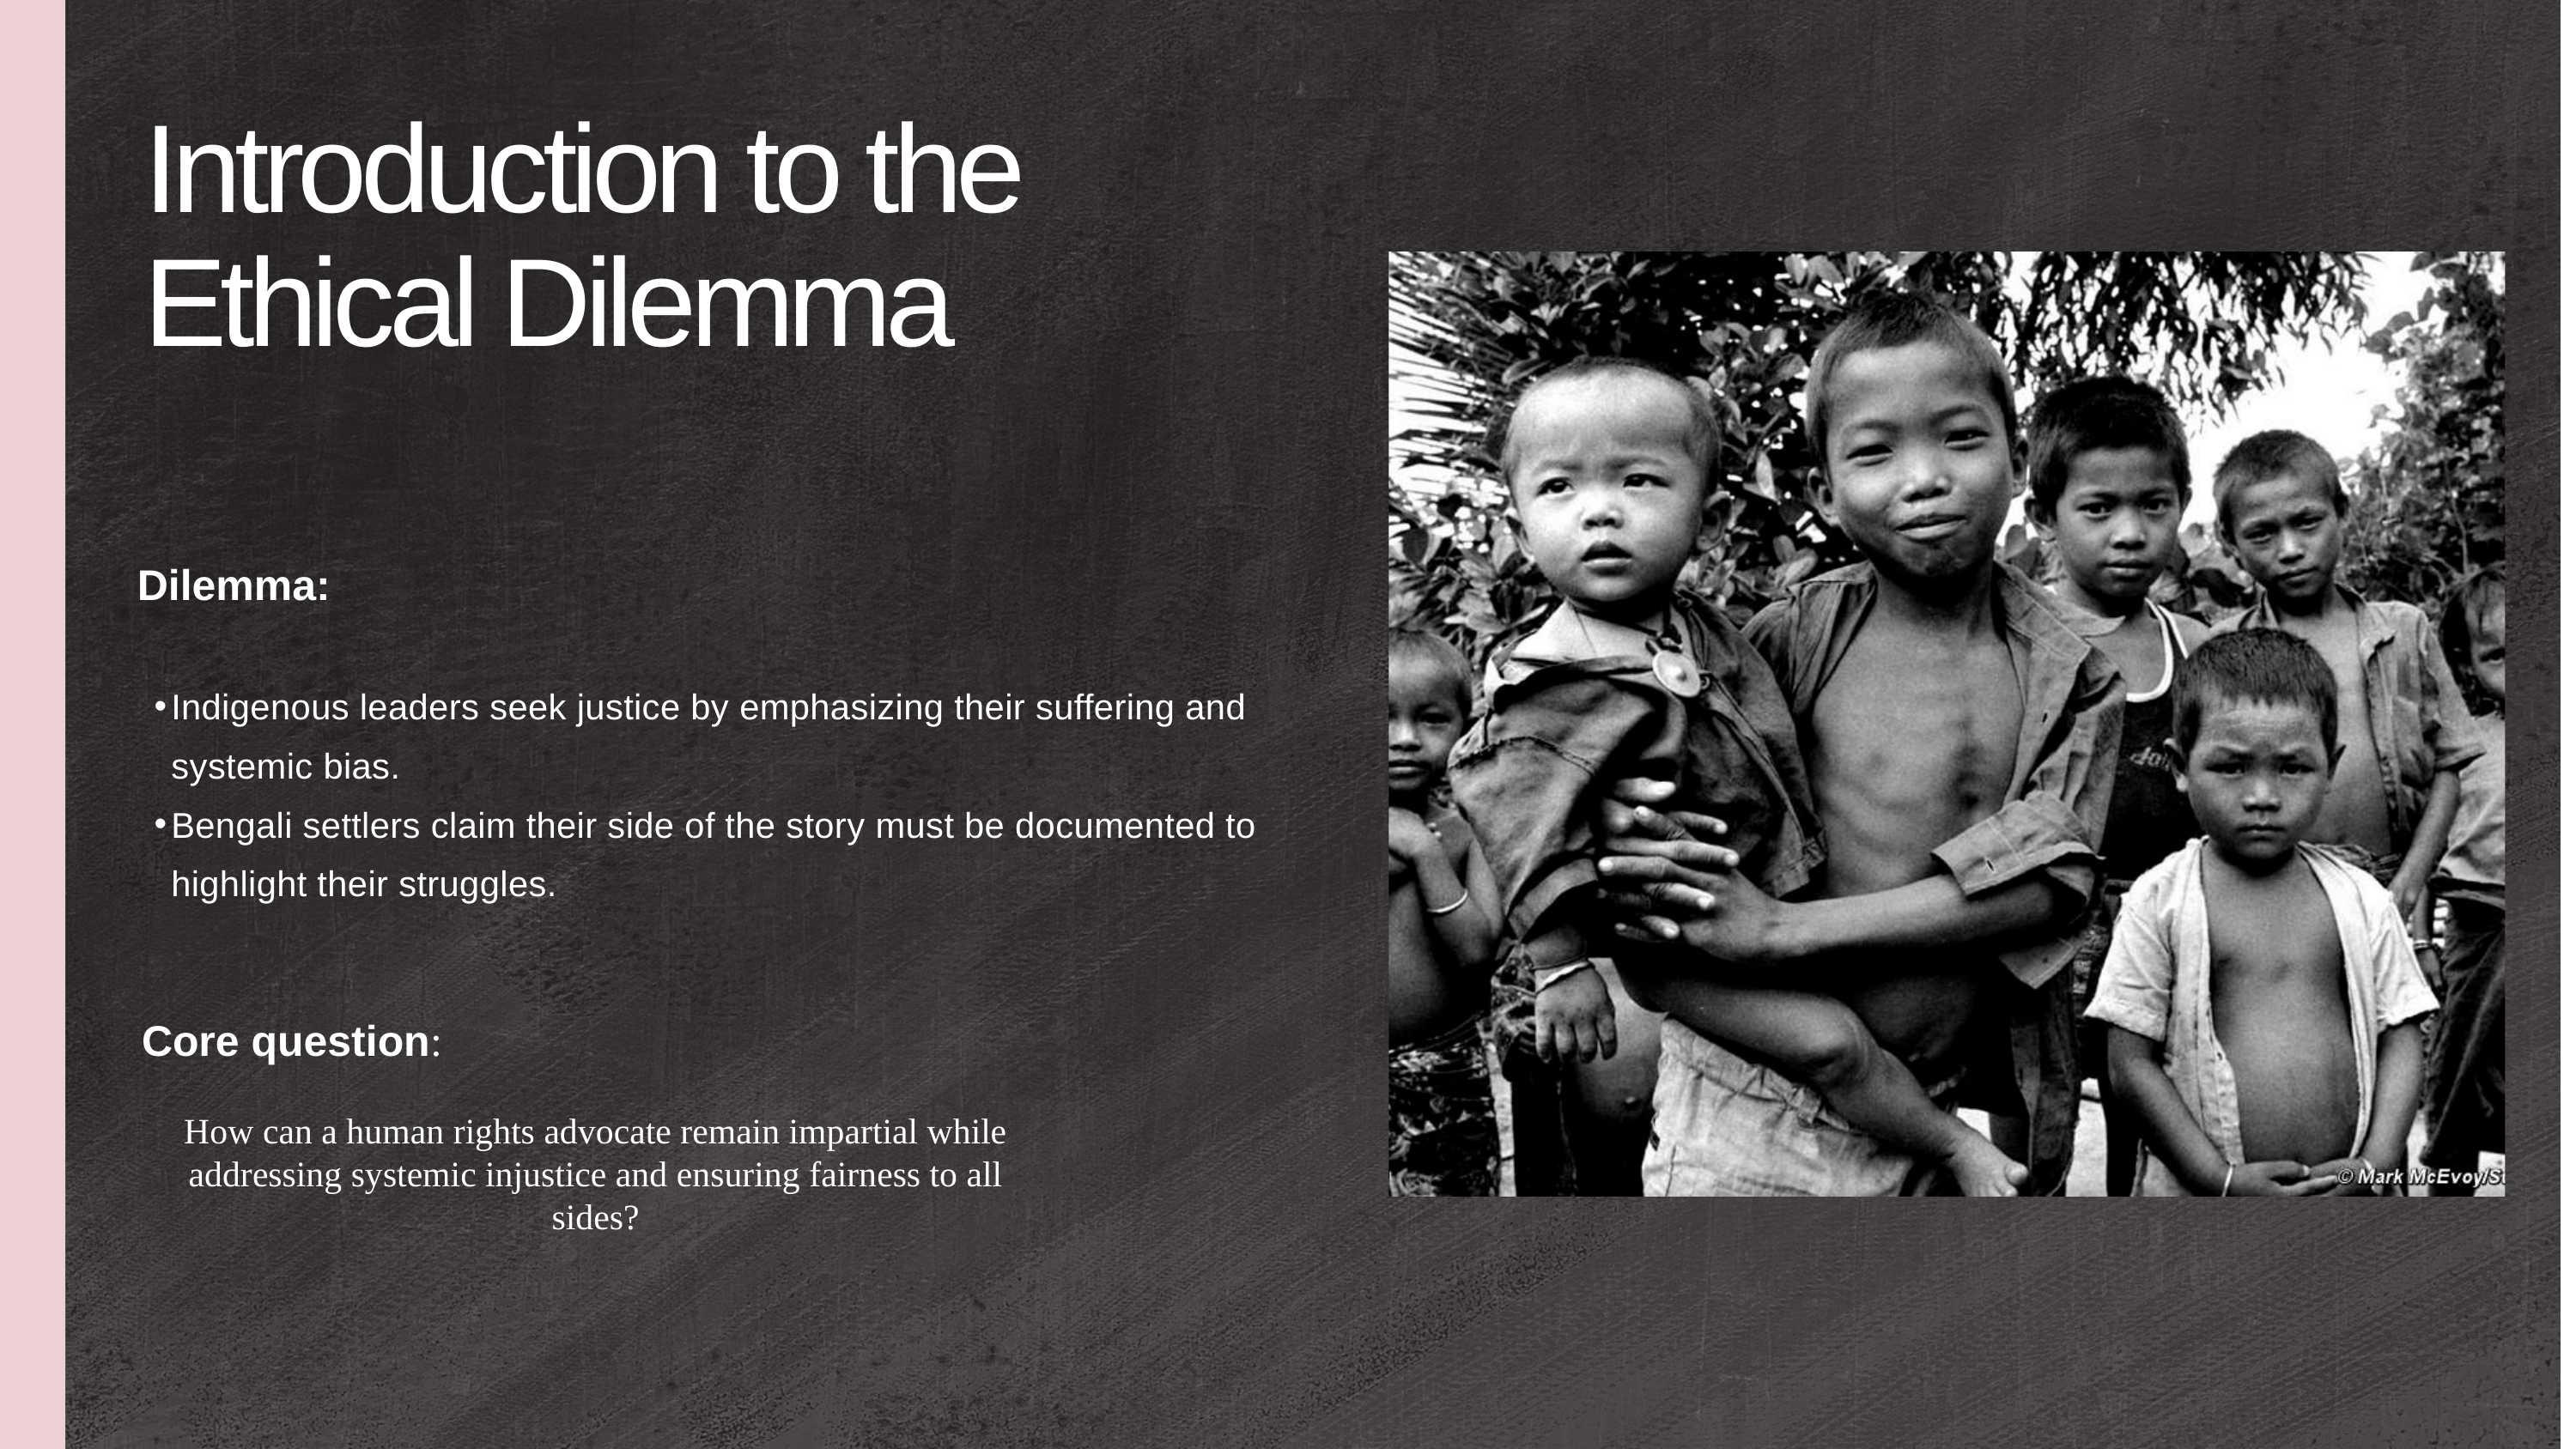

Introduction to the Ethical Dilemma

Dilemma:

Indigenous leaders seek justice by emphasizing their suffering and systemic bias.
Bengali settlers claim their side of the story must be documented to highlight their struggles.
Core question:

How can a human rights advocate remain impartial while addressing systemic injustice and ensuring fairness to all sides?